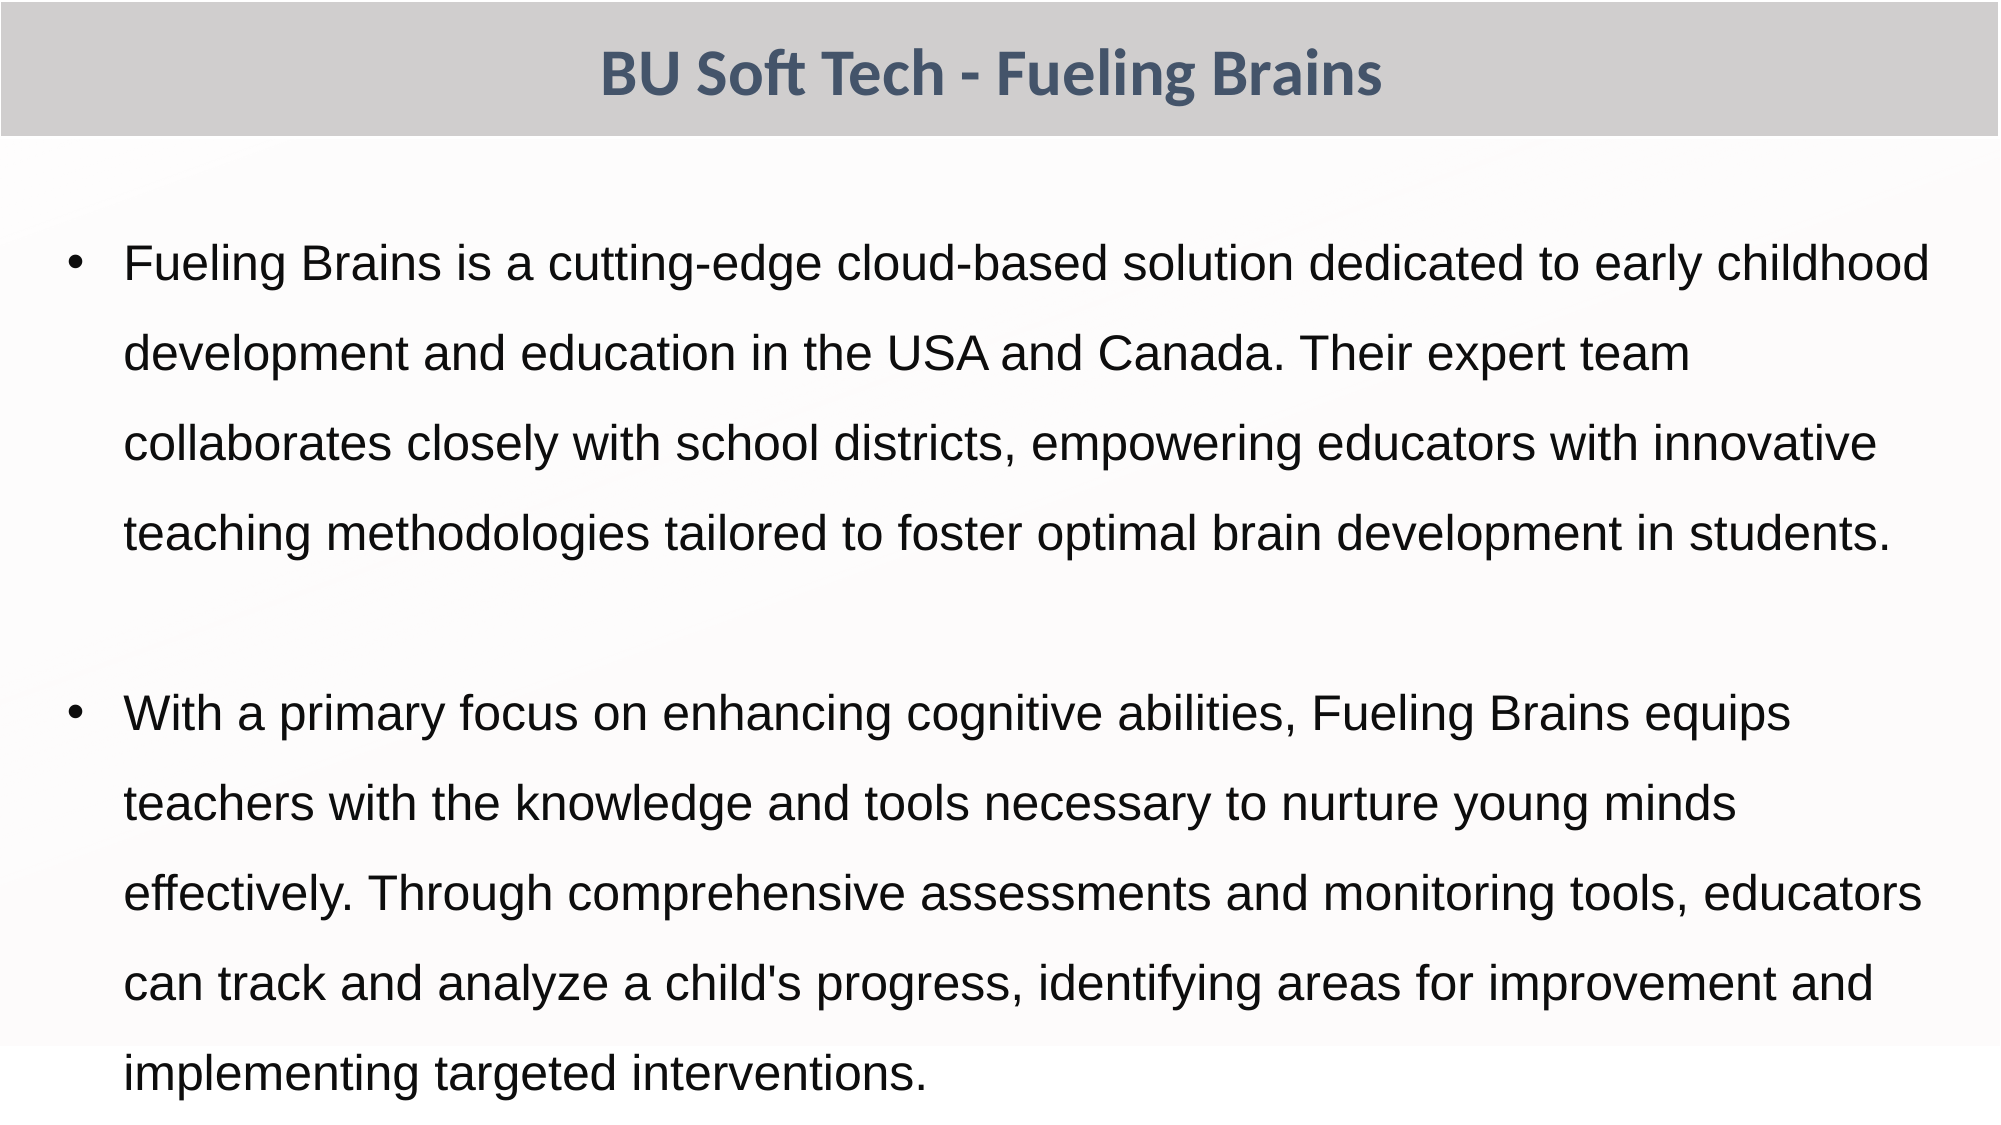

BU Soft Tech - Fueling Brains

Fueling Brains is a cutting-edge cloud-based solution dedicated to early childhood development and education in the USA and Canada. Their expert team collaborates closely with school districts, empowering educators with innovative teaching methodologies tailored to foster optimal brain development in students.

With a primary focus on enhancing cognitive abilities, Fueling Brains equips teachers with the knowledge and tools necessary to nurture young minds effectively. Through comprehensive assessments and monitoring tools, educators can track and analyze a child's progress, identifying areas for improvement and implementing targeted interventions.